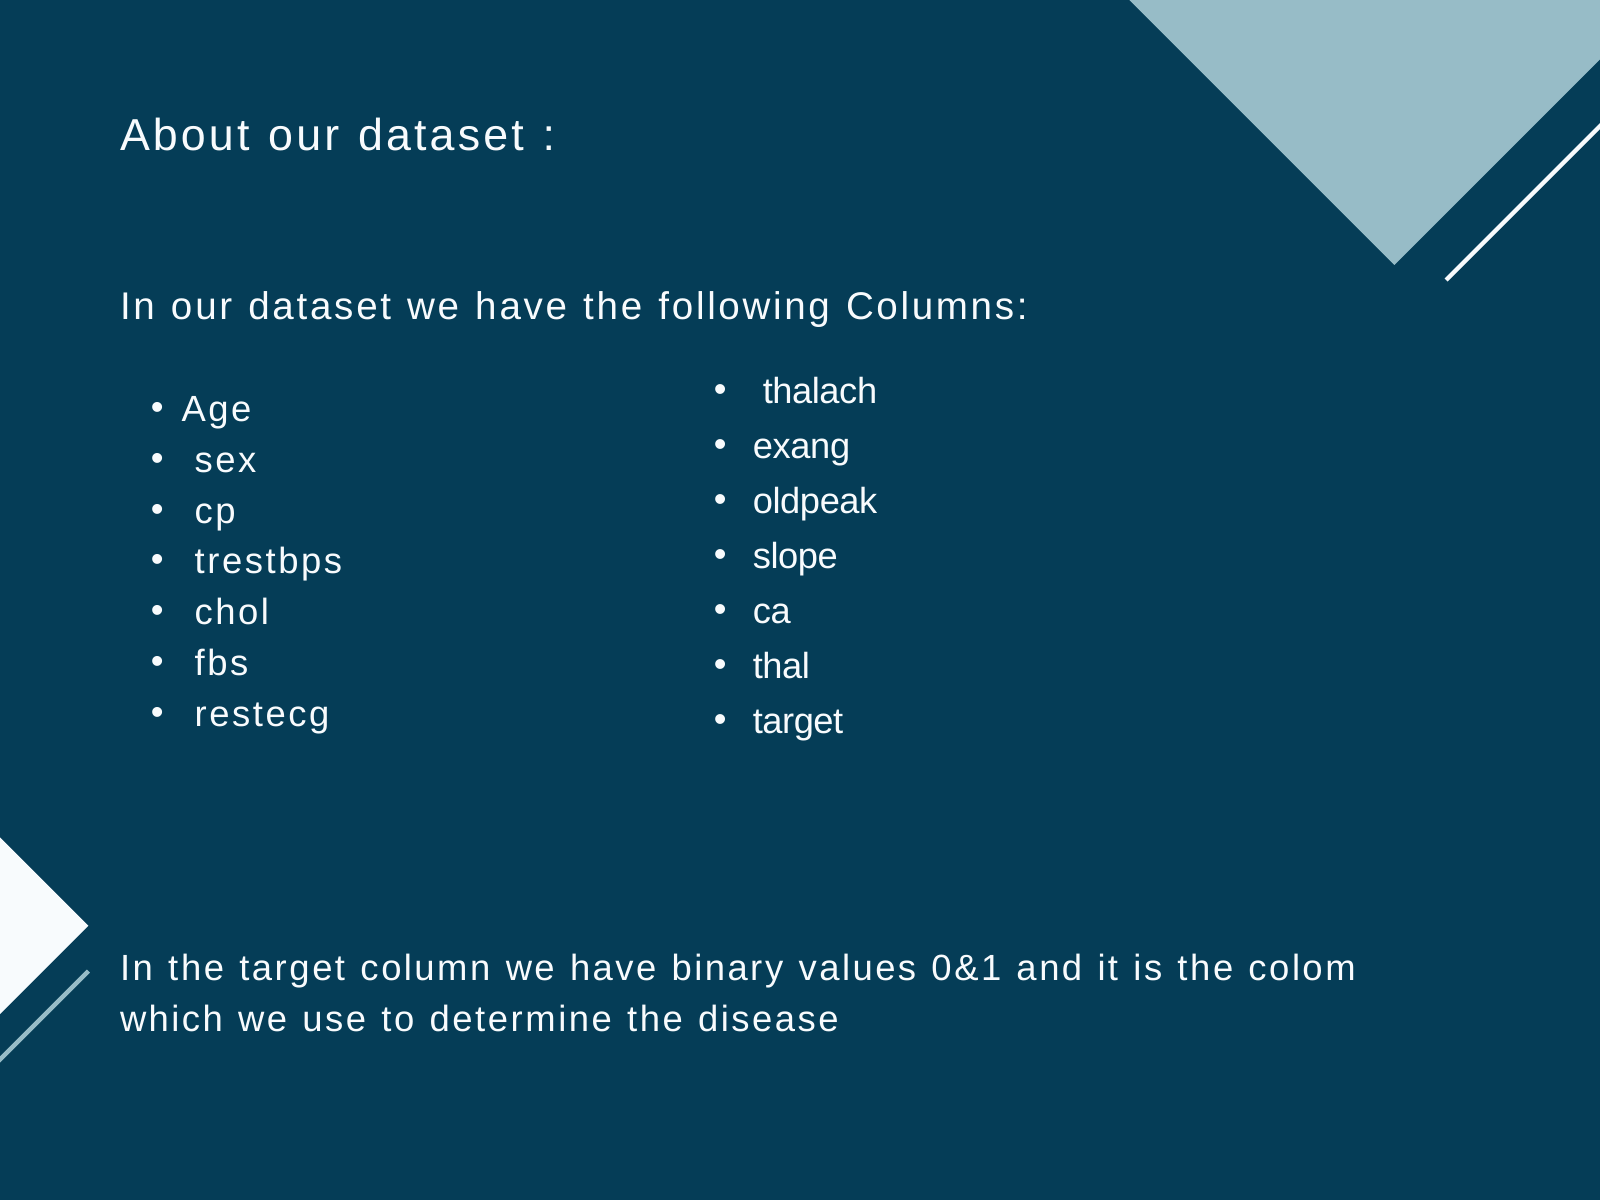

About our dataset :

In our dataset we have the following Columns:

Age
 sex
 cp
 trestbps
 chol
 fbs
 restecg

In the target column we have binary values 0&1 and it is the colom which we use to determine the disease

 thalach
exang
oldpeak
slope
ca
thal
target